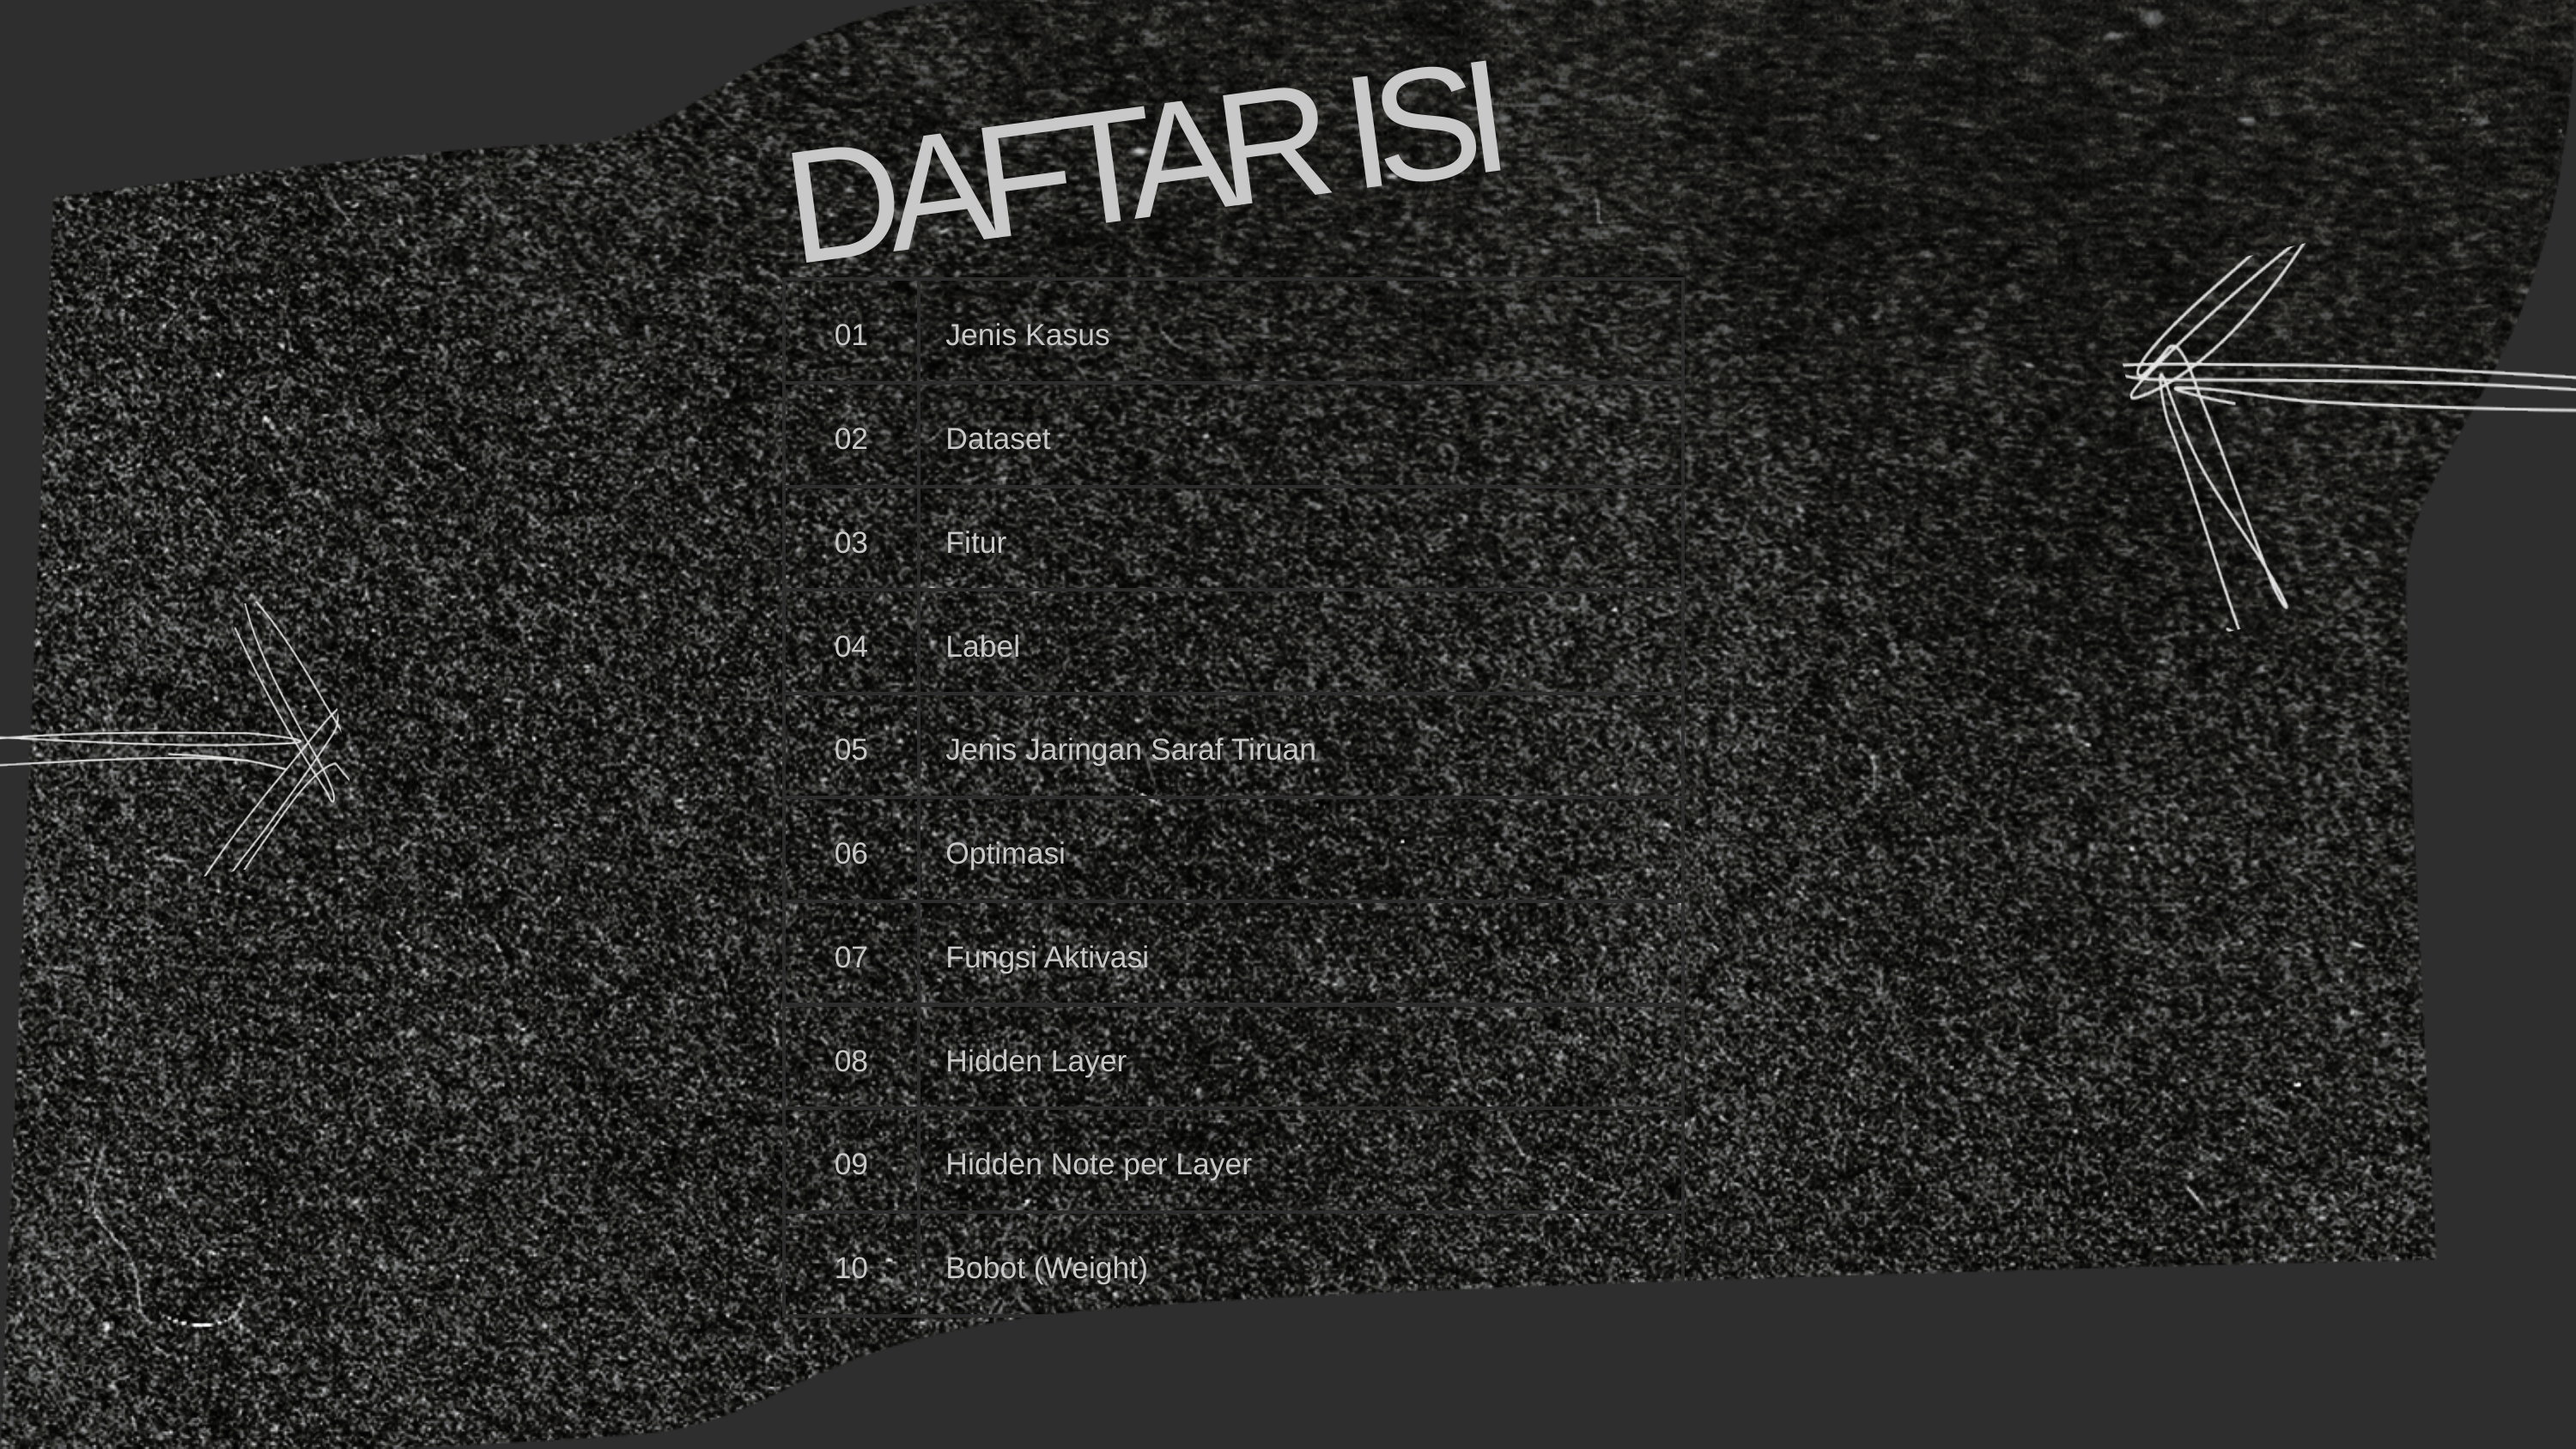

DAFTAR ISI

| 01 | Jenis Kasus |
| --- | --- |
| 02 | Dataset |
| 03 | Fitur |
| 04 | Label |
| 05 | Jenis Jaringan Saraf Tiruan |
| 06 | Optimasi |
| 07 | Fungsi Aktivasi |
| 08 | Hidden Layer |
| 09 | Hidden Note per Layer |
| 10 | Bobot (Weight) |